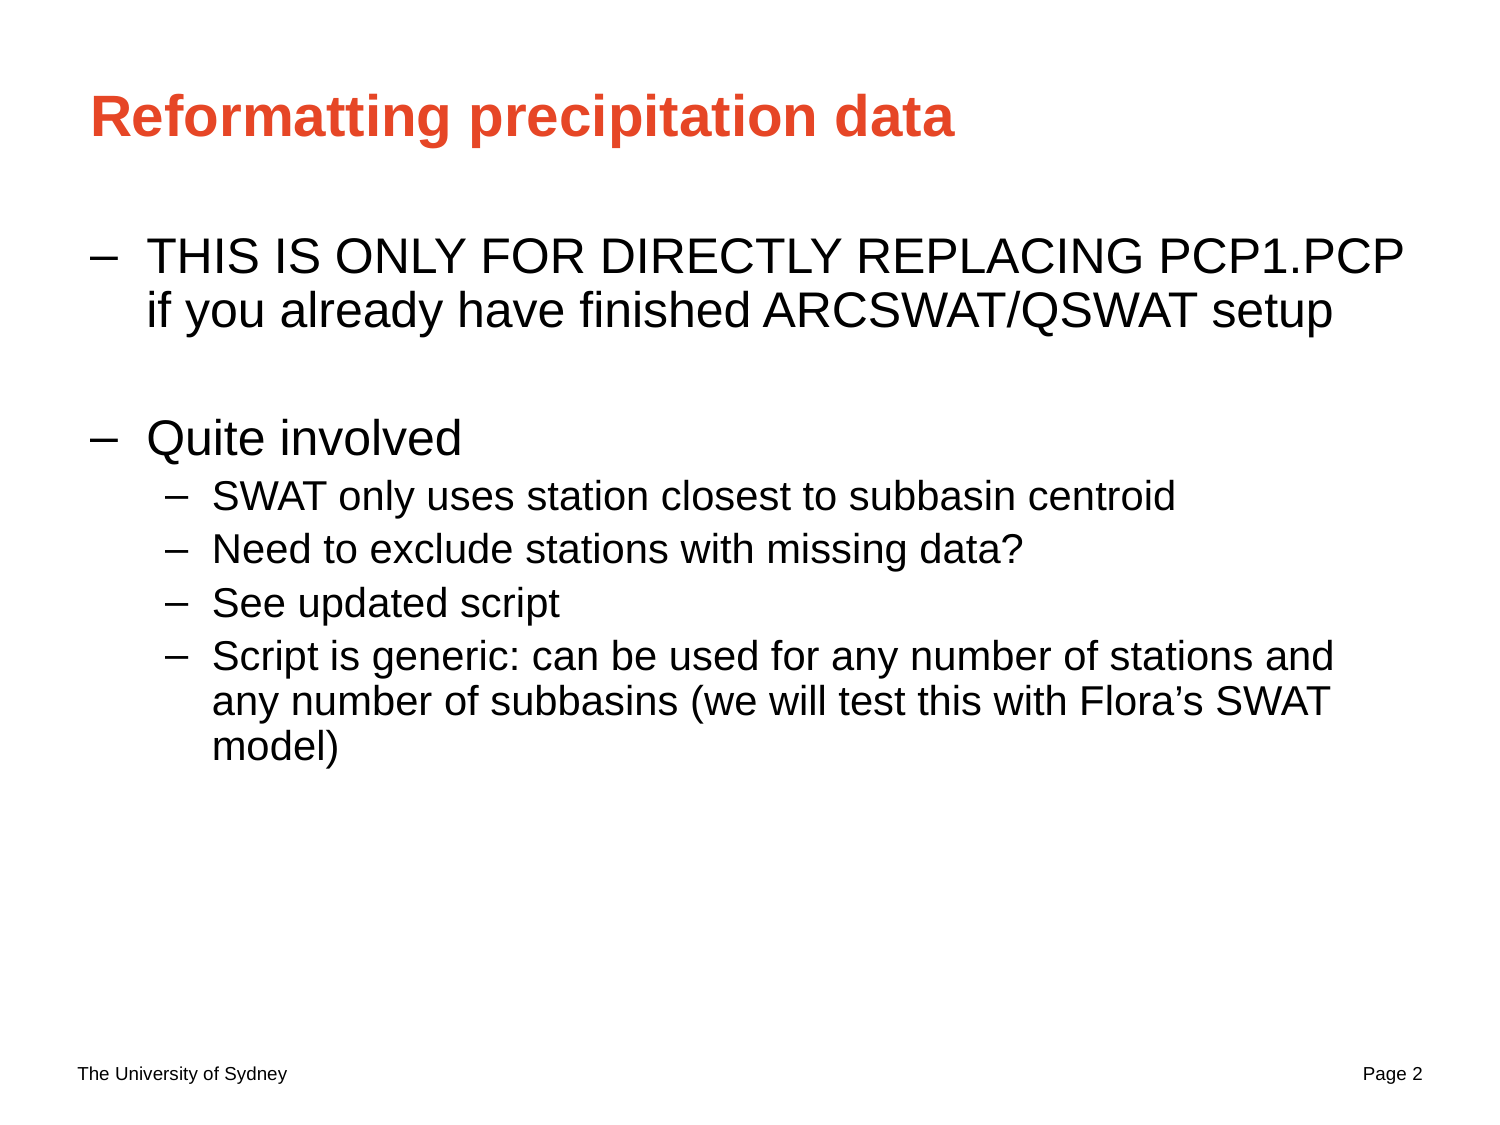

# Reformatting precipitation data
THIS IS ONLY FOR DIRECTLY REPLACING PCP1.PCP if you already have finished ARCSWAT/QSWAT setup

Quite involved
SWAT only uses station closest to subbasin centroid
Need to exclude stations with missing data?
See updated script
Script is generic: can be used for any number of stations and any number of subbasins (we will test this with Flora’s SWAT model)